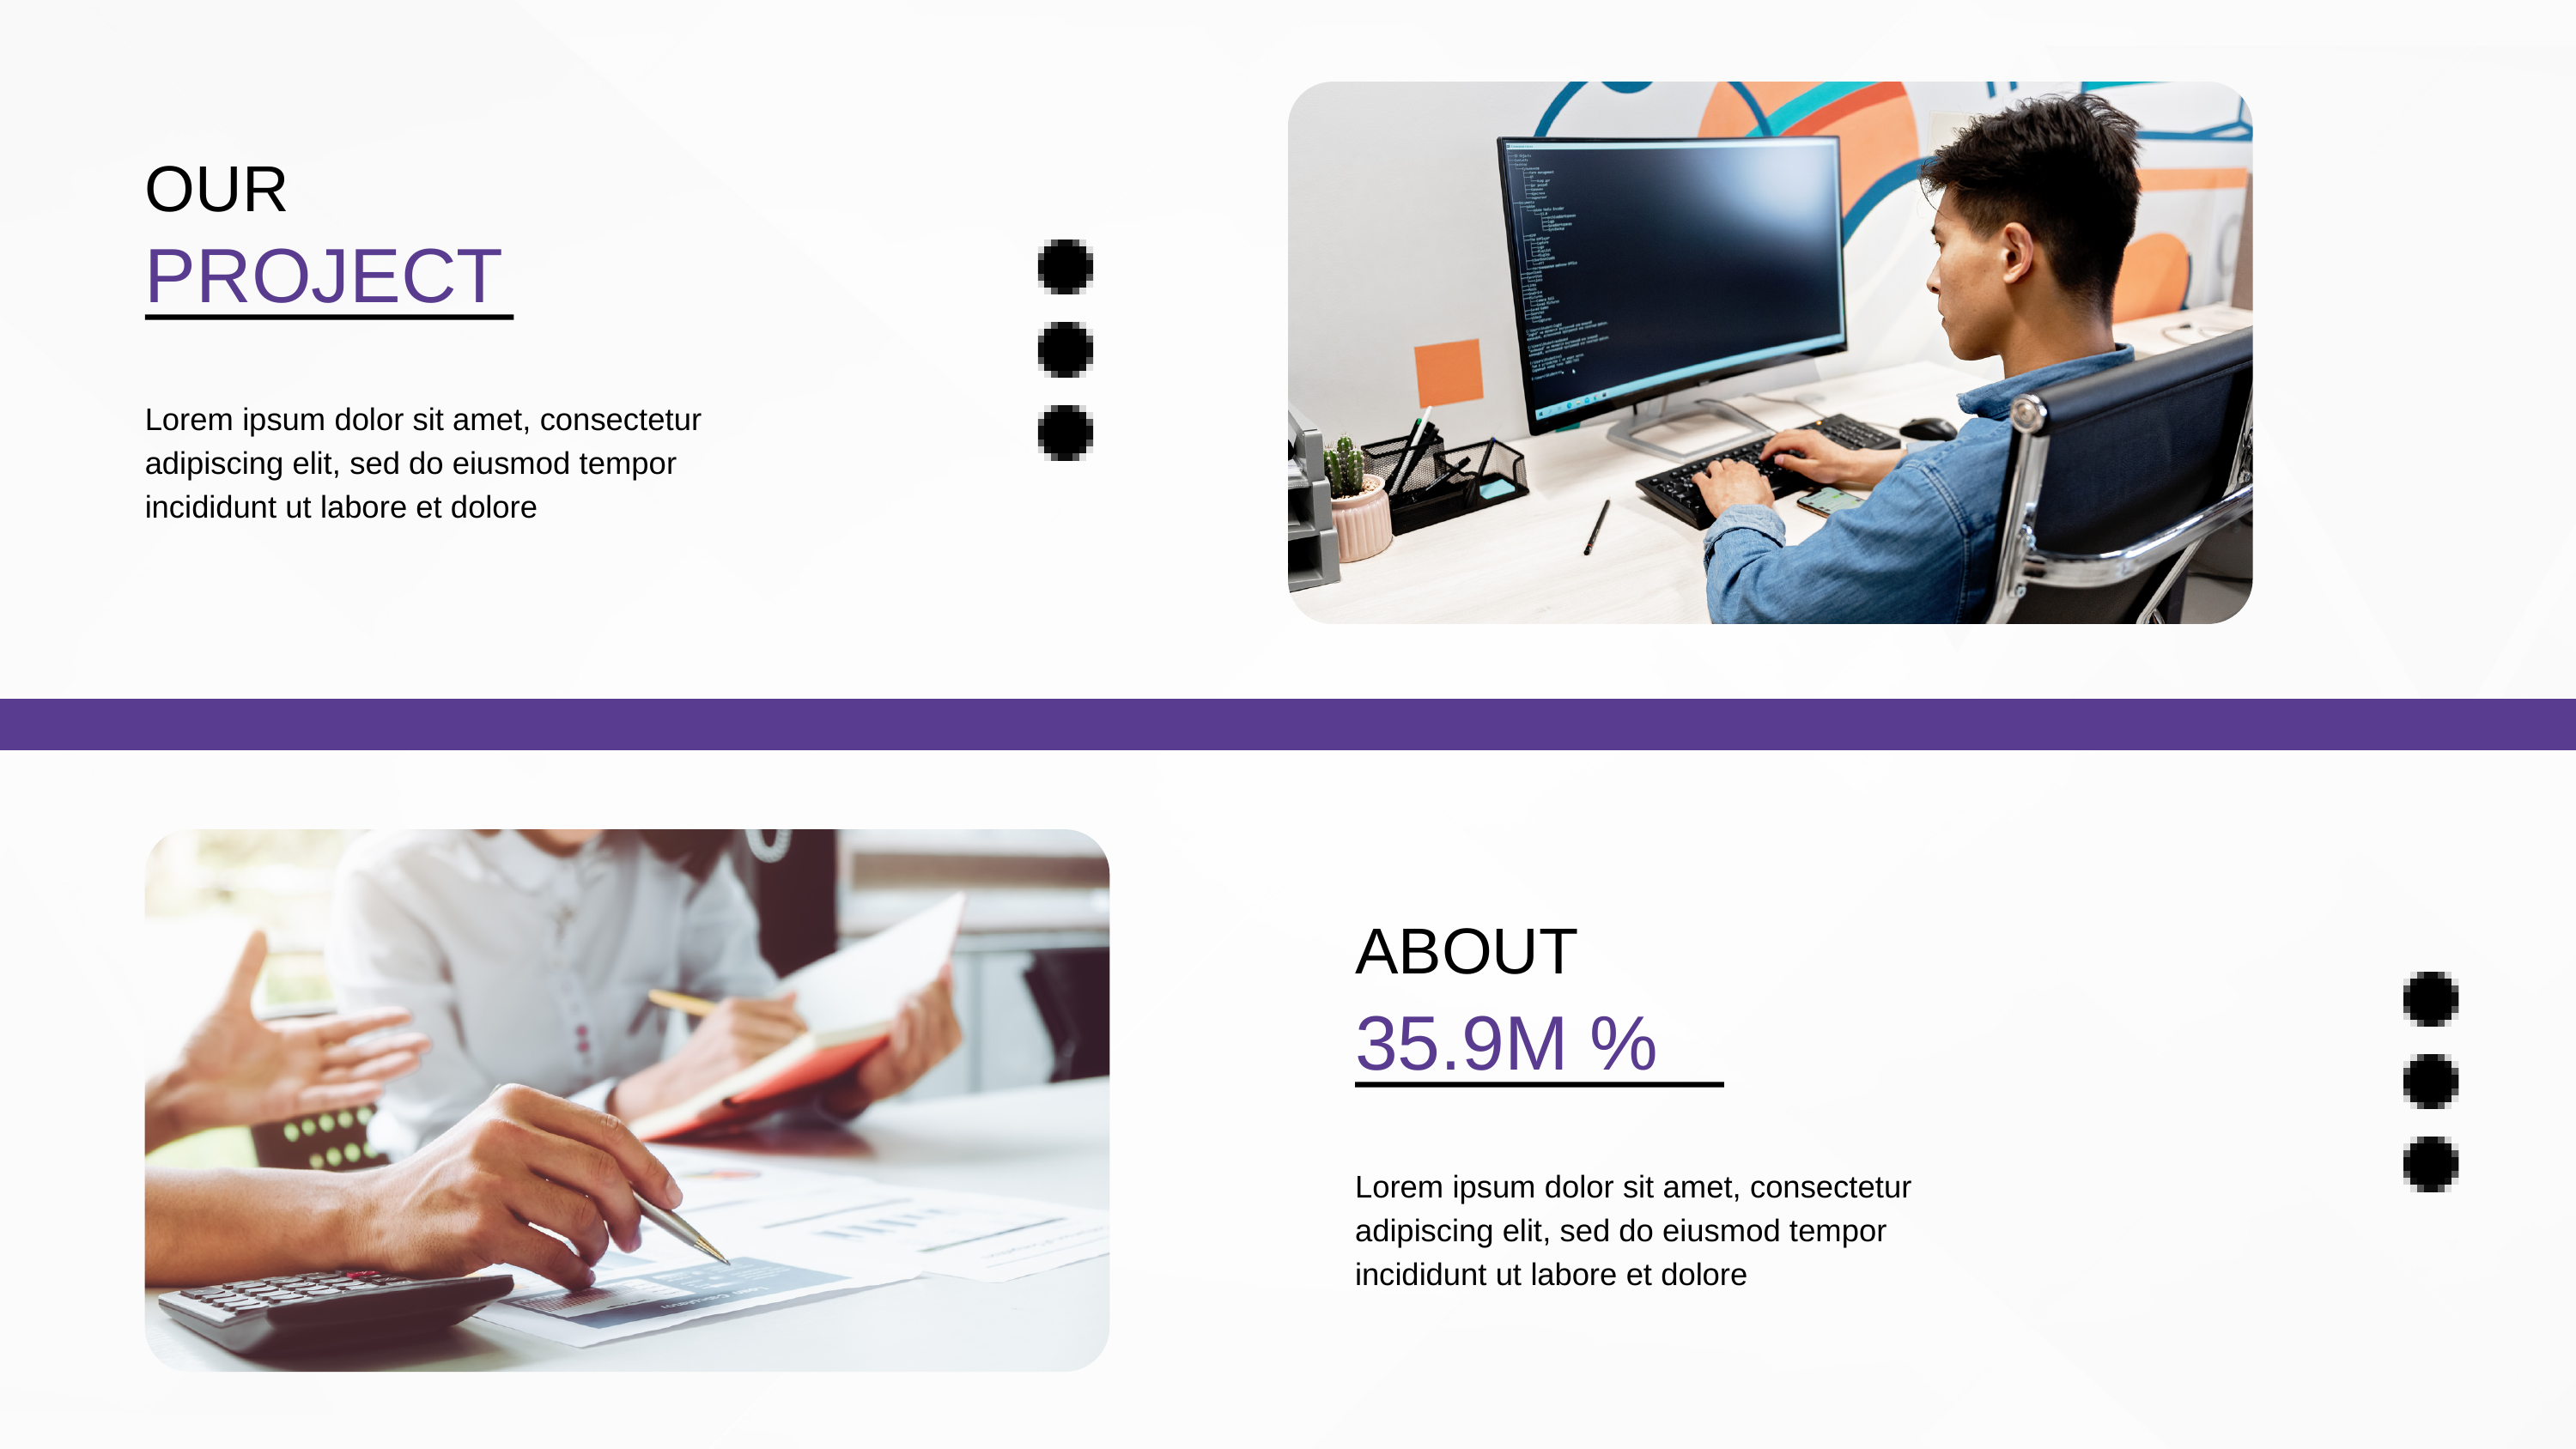

OUR
PROJECT

Lorem ipsum dolor sit amet, consectetur adipiscing elit, sed do eiusmod tempor incididunt ut labore et dolore

ABOUT

35.9M %

Lorem ipsum dolor sit amet, consectetur adipiscing elit, sed do eiusmod tempor incididunt ut labore et dolore